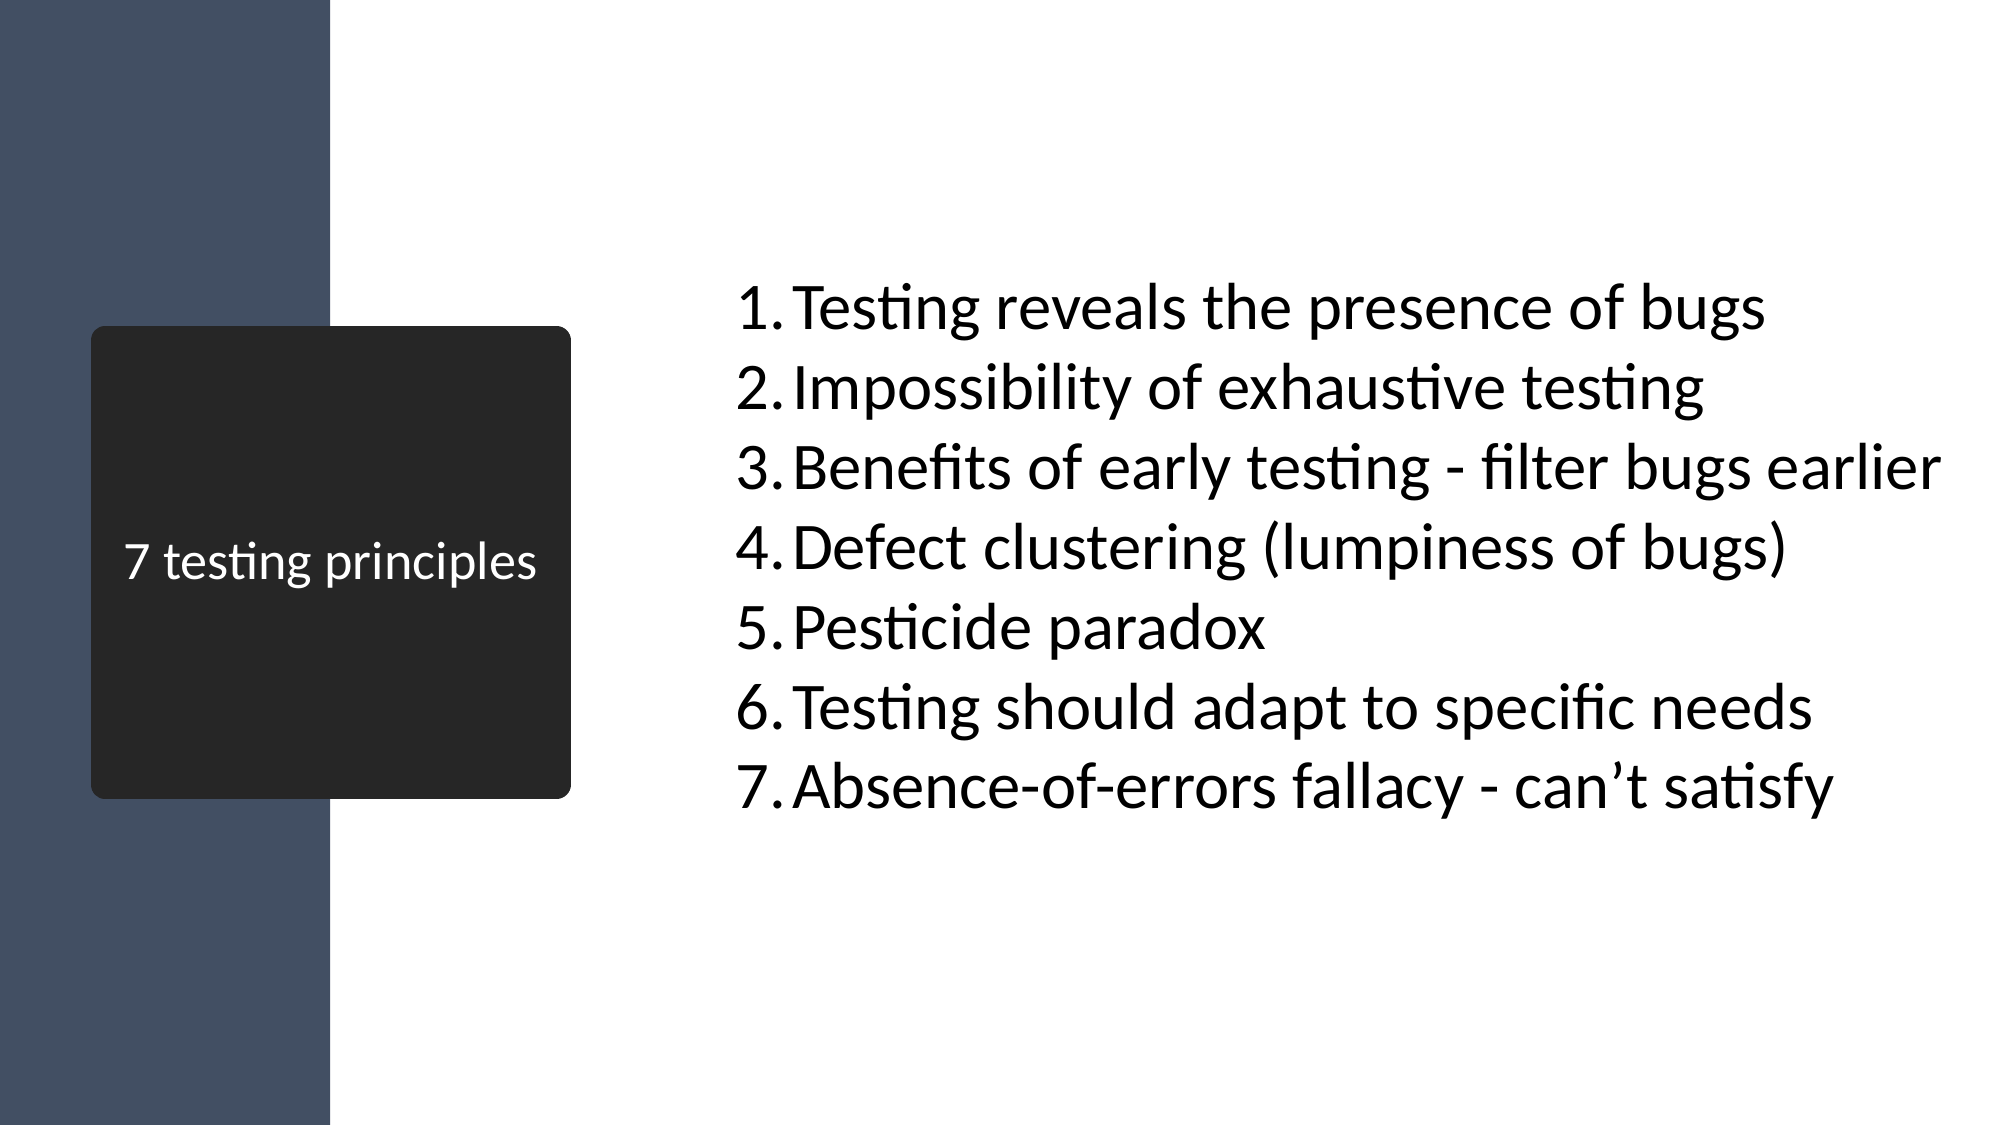

Testing reveals the presence of bugs
Impossibility of exhaustive testing
Benefits of early testing - filter bugs earlier
Defect clustering (lumpiness of bugs)
Pesticide paradox
Testing should adapt to specific needs
Absence-of-errors fallacy - can’t satisfy users
# 7 testing principles